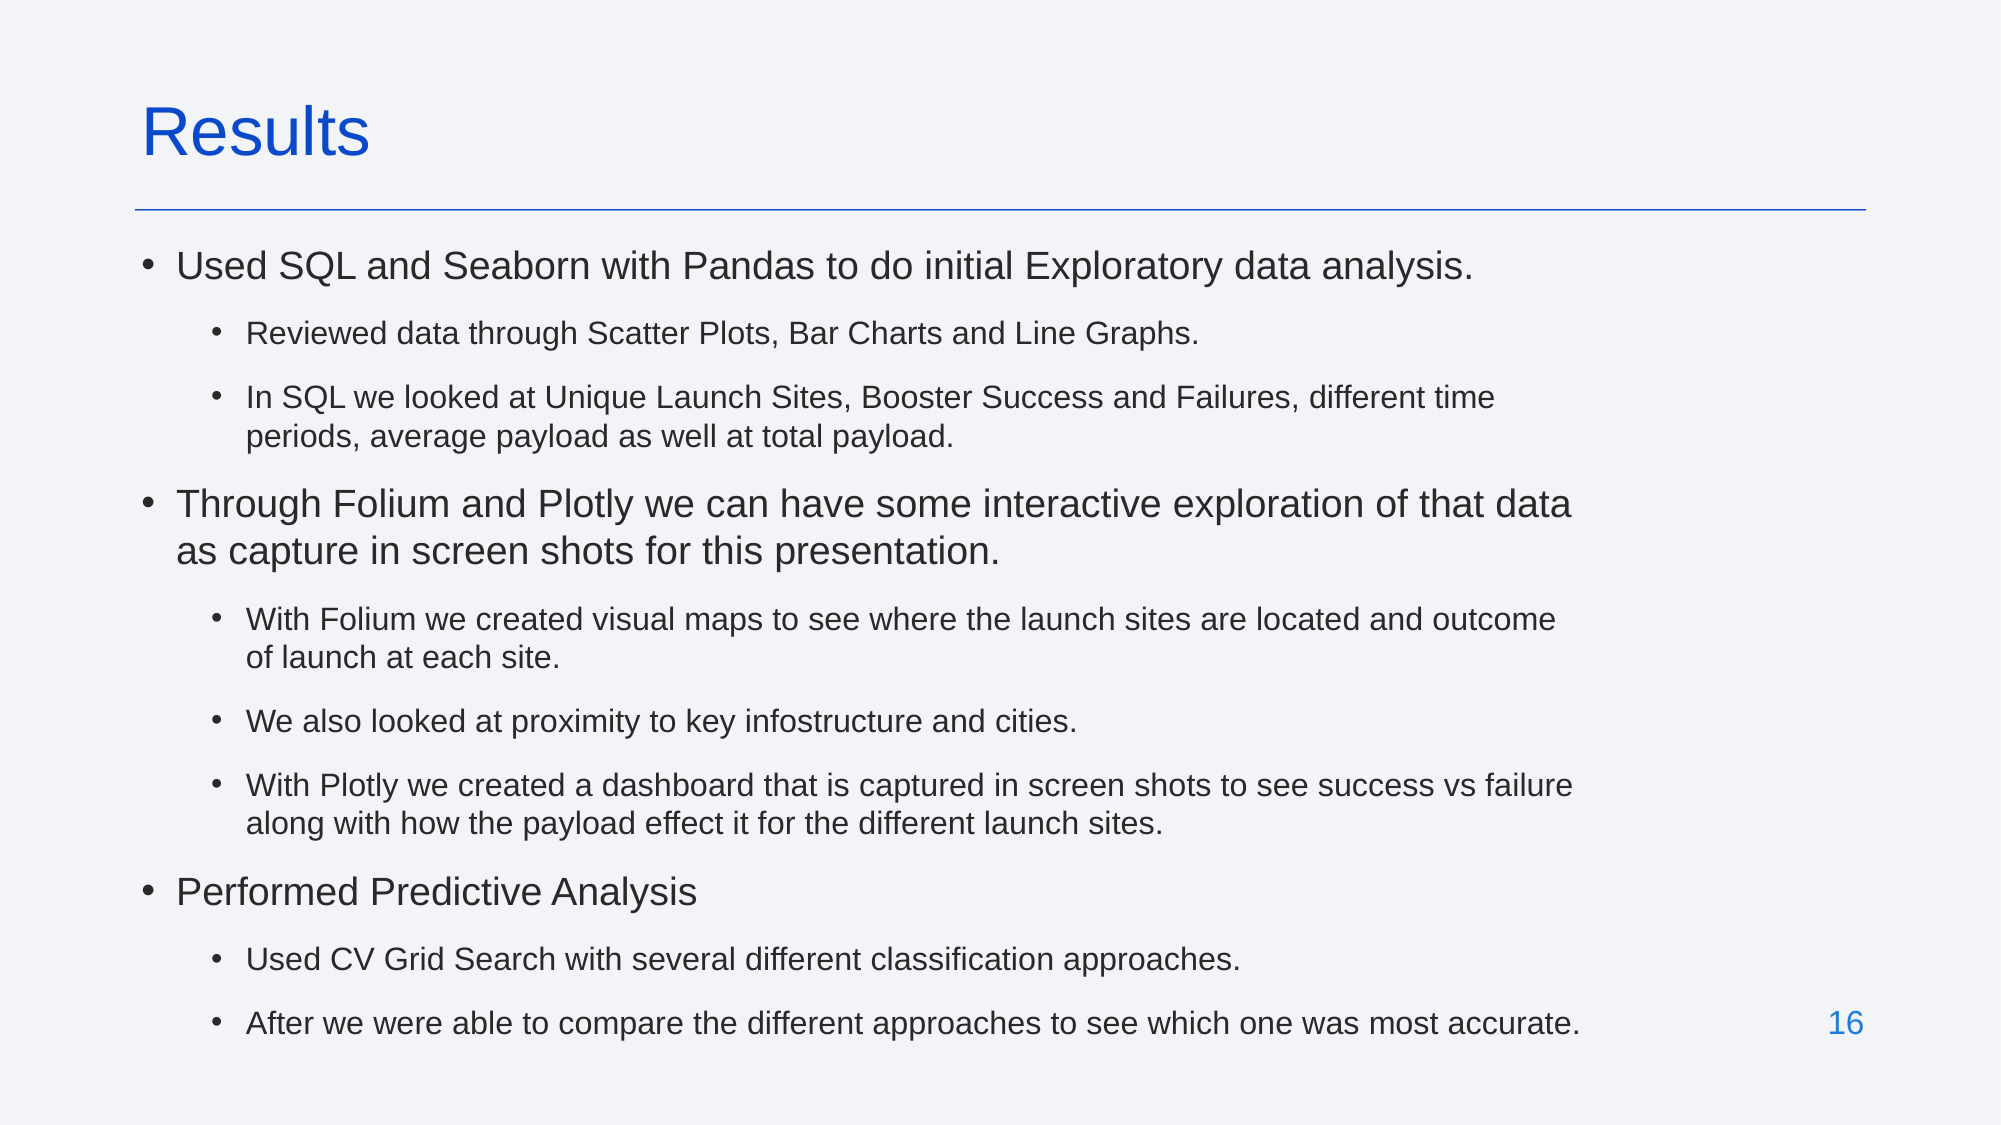

Results
Used SQL and Seaborn with Pandas to do initial Exploratory data analysis.
Reviewed data through Scatter Plots, Bar Charts and Line Graphs.
In SQL we looked at Unique Launch Sites, Booster Success and Failures, different time periods, average payload as well at total payload.
Through Folium and Plotly we can have some interactive exploration of that data as capture in screen shots for this presentation.
With Folium we created visual maps to see where the launch sites are located and outcome of launch at each site.
We also looked at proximity to key infostructure and cities.
With Plotly we created a dashboard that is captured in screen shots to see success vs failure along with how the payload effect it for the different launch sites.
Performed Predictive Analysis
Used CV Grid Search with several different classification approaches.
After we were able to compare the different approaches to see which one was most accurate.

16